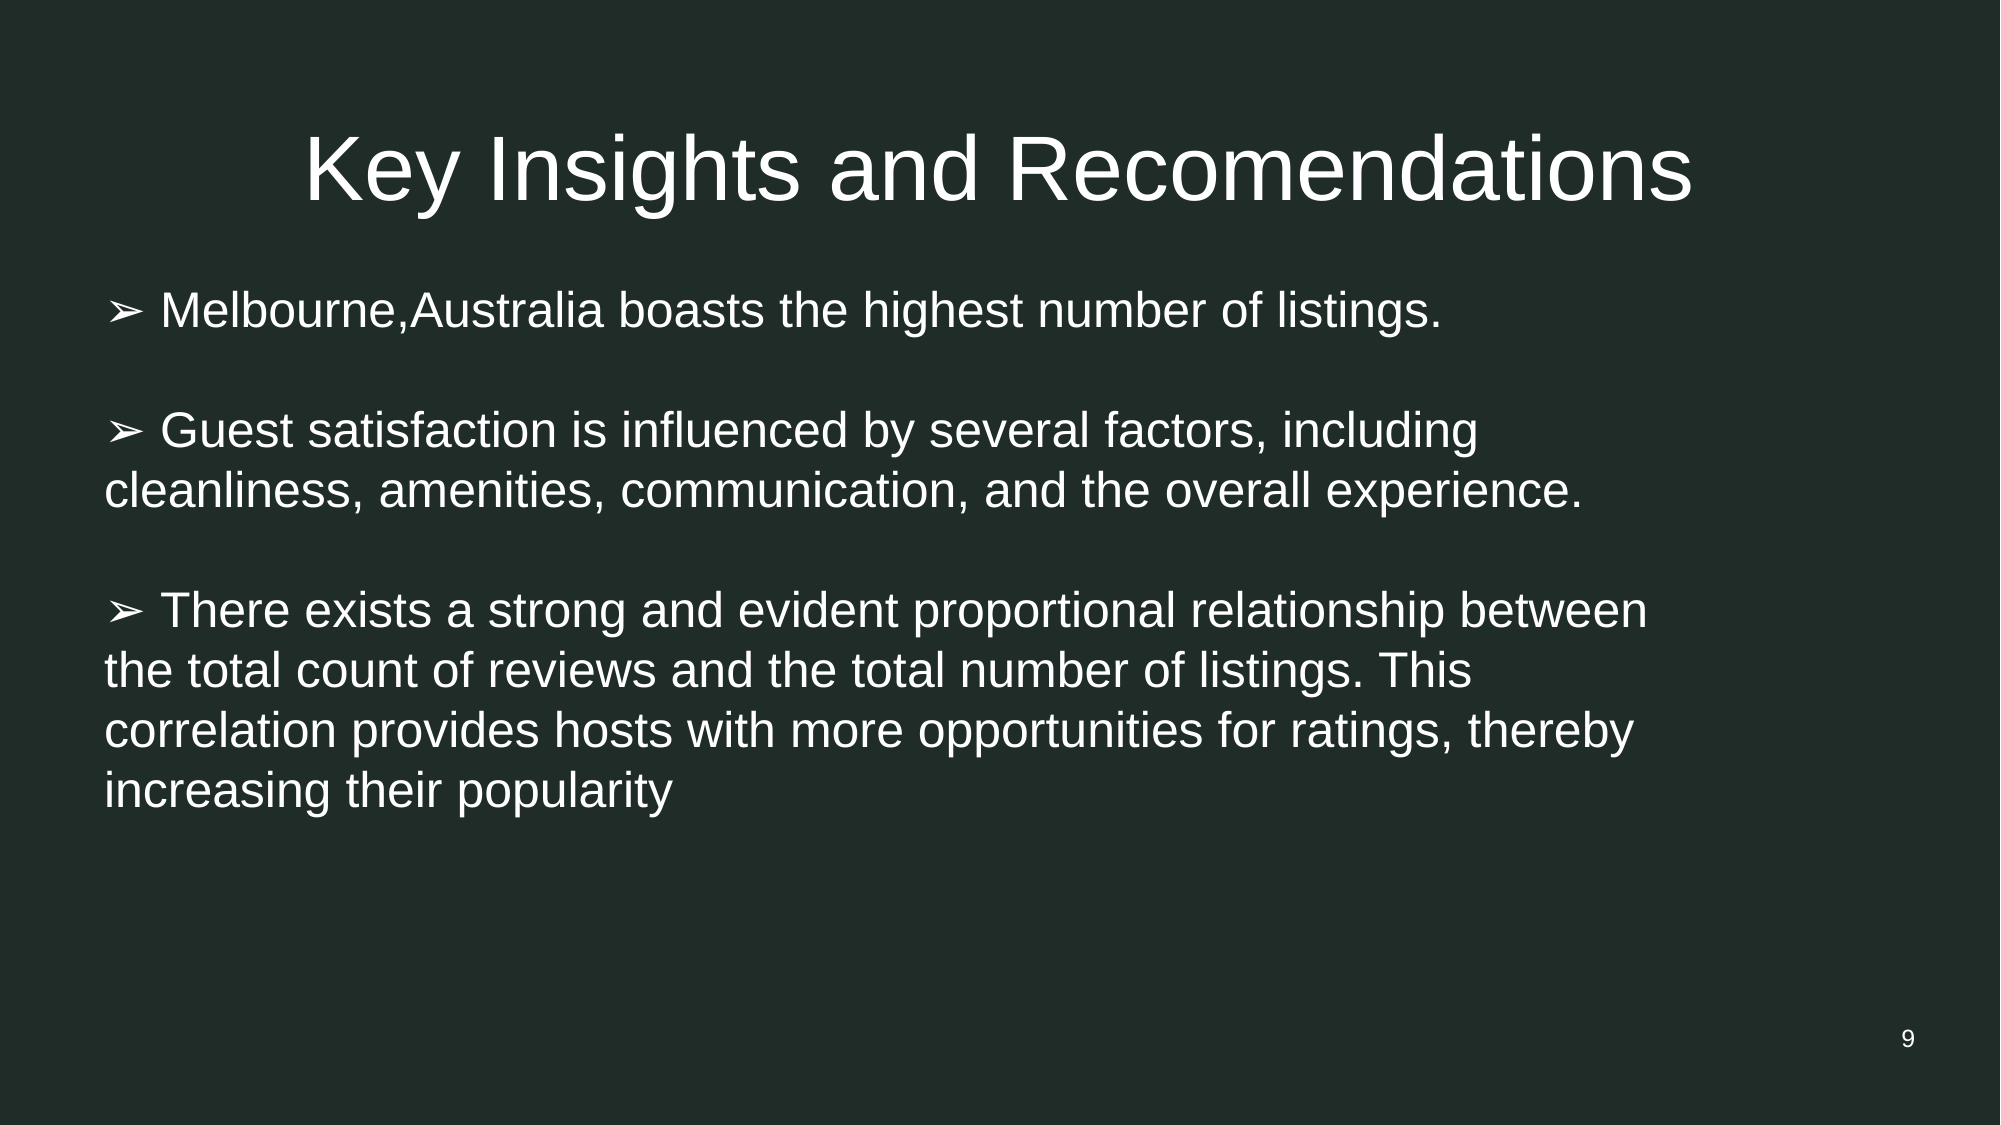

# Key Insights and Recomendations
➢ Melbourne,Australia boasts the highest number of listings.

➢ Guest satisfaction is influenced by several factors, including
cleanliness, amenities, communication, and the overall experience.

➢ There exists a strong and evident proportional relationship between
the total count of reviews and the total number of listings. This
correlation provides hosts with more opportunities for ratings, thereby
increasing their popularity
9